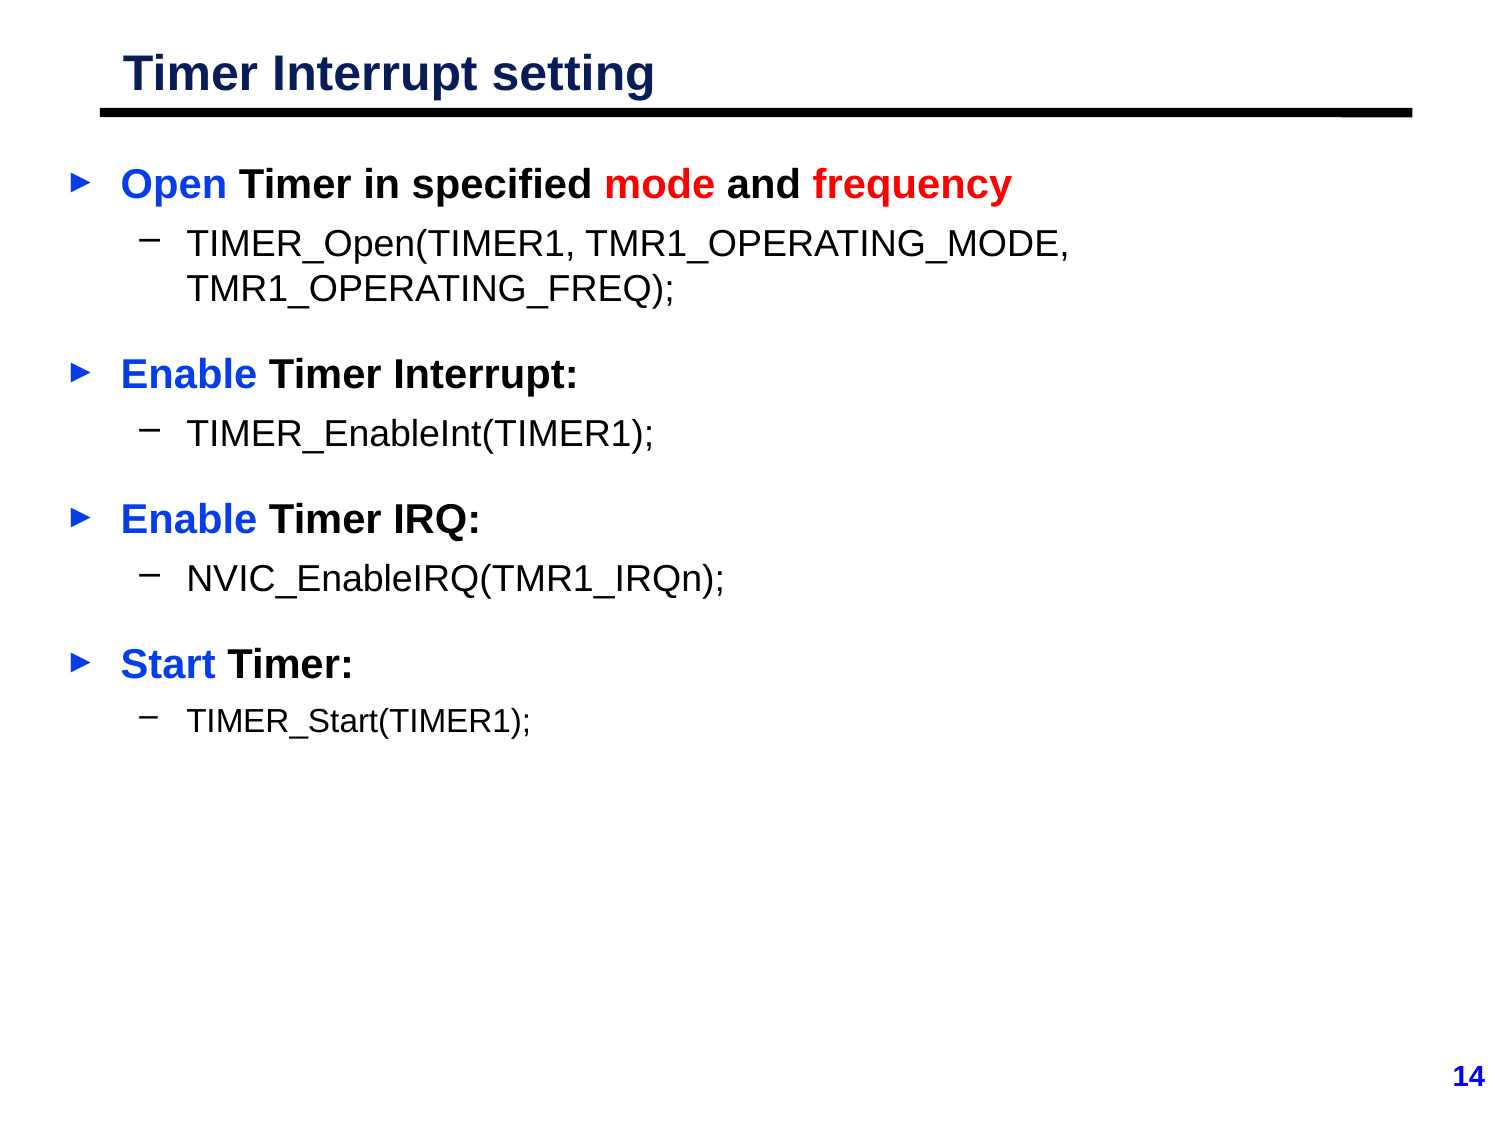

# Timer Interrupt setting
Open Timer in specified mode and frequency
TIMER_Open(TIMER1, TMR1_OPERATING_MODE, TMR1_OPERATING_FREQ);
Enable Timer Interrupt:
TIMER_EnableInt(TIMER1);
Enable Timer IRQ:
NVIC_EnableIRQ(TMR1_IRQn);
Start Timer:
TIMER_Start(TIMER1);
14